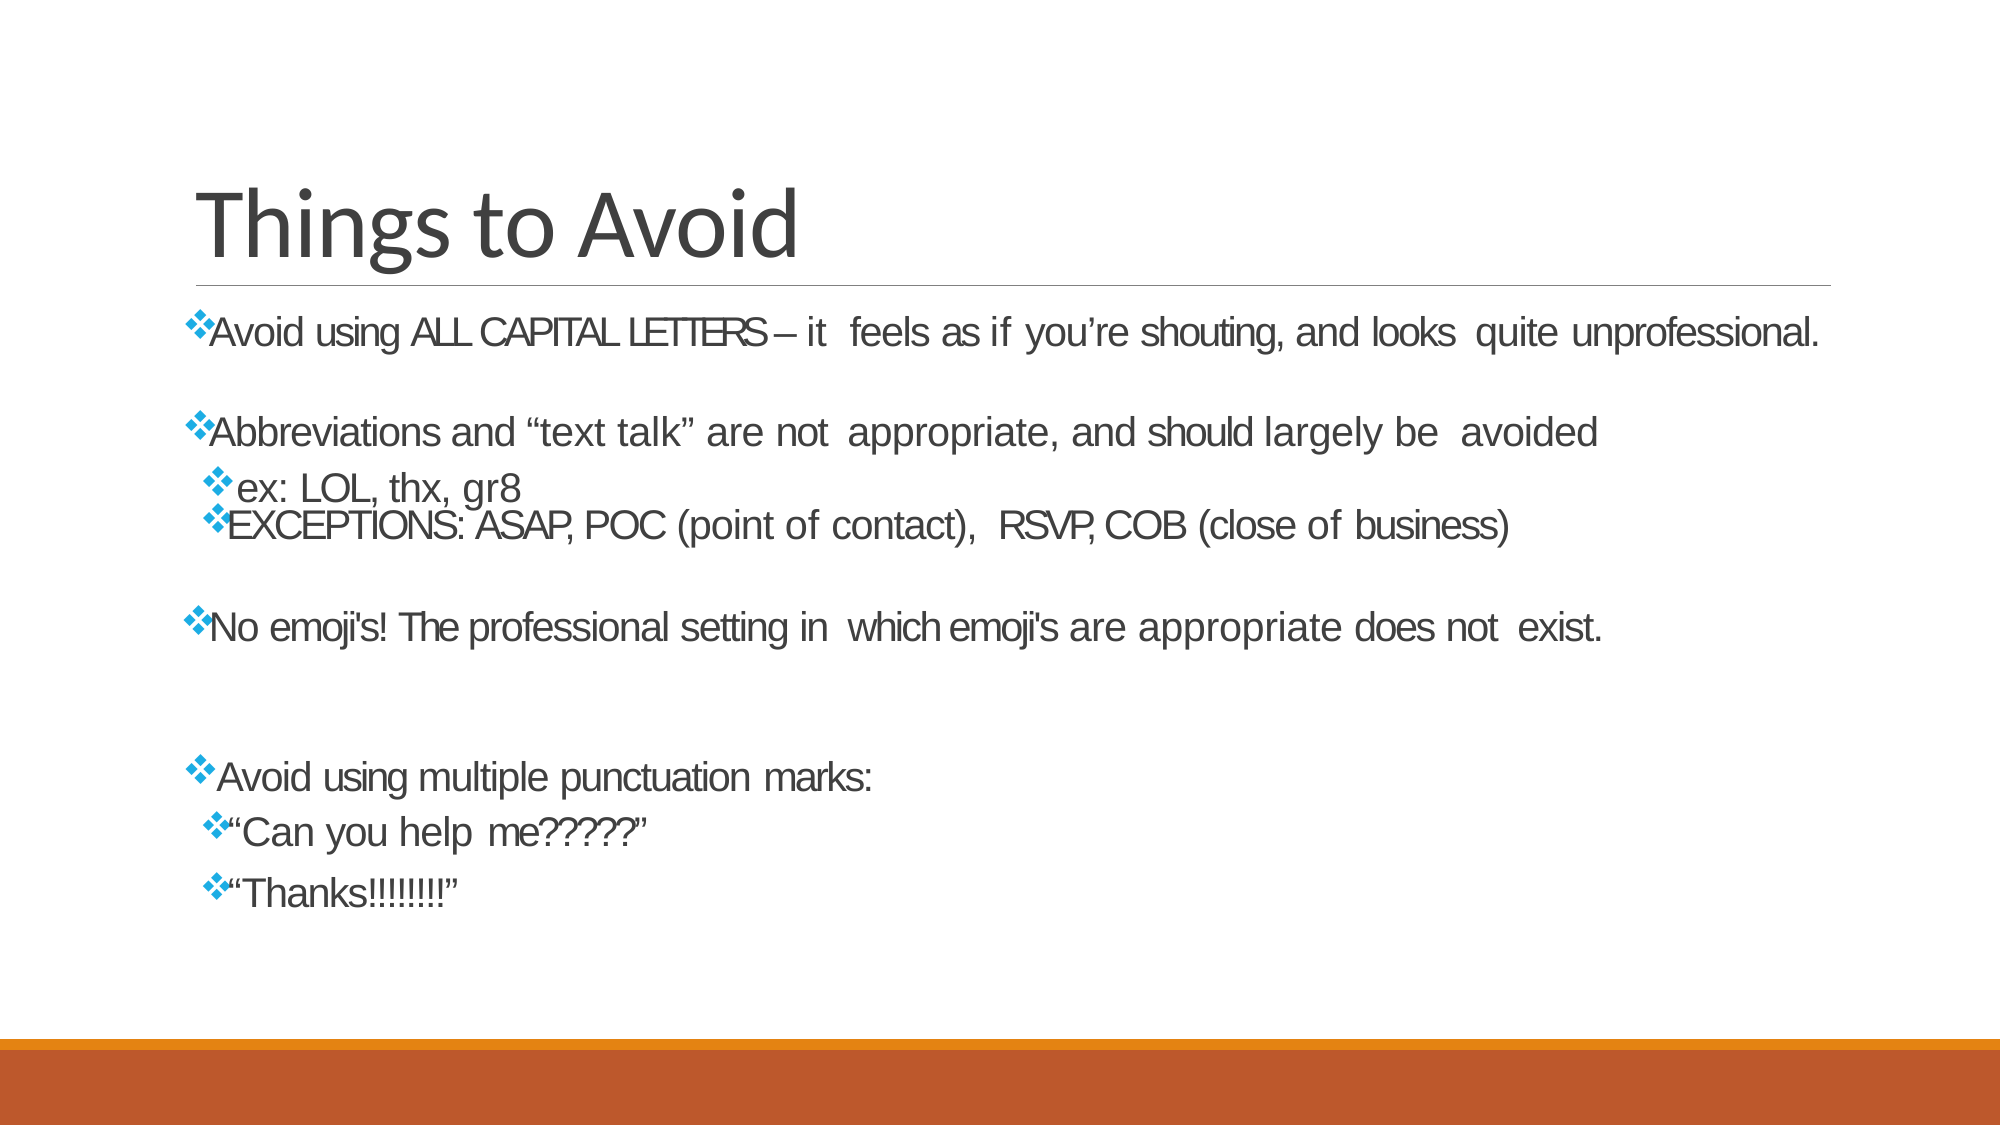

# Things to Avoid
Avoid using ALL CAPITAL LETTERS – it  feels as if you’re shouting, and looks  quite unprofessional.

Abbreviations and “text talk” are not  appropriate, and should largely be  avoided
ex: LOL, thx, gr8
EXCEPTIONS: ASAP, POC (point of contact),  RSVP, COB (close of business)

No emoji's! The professional setting in  which emoji's are appropriate does not  exist.

Avoid using multiple punctuation marks:
“Can you help me?????”
“Thanks!!!!!!!!”